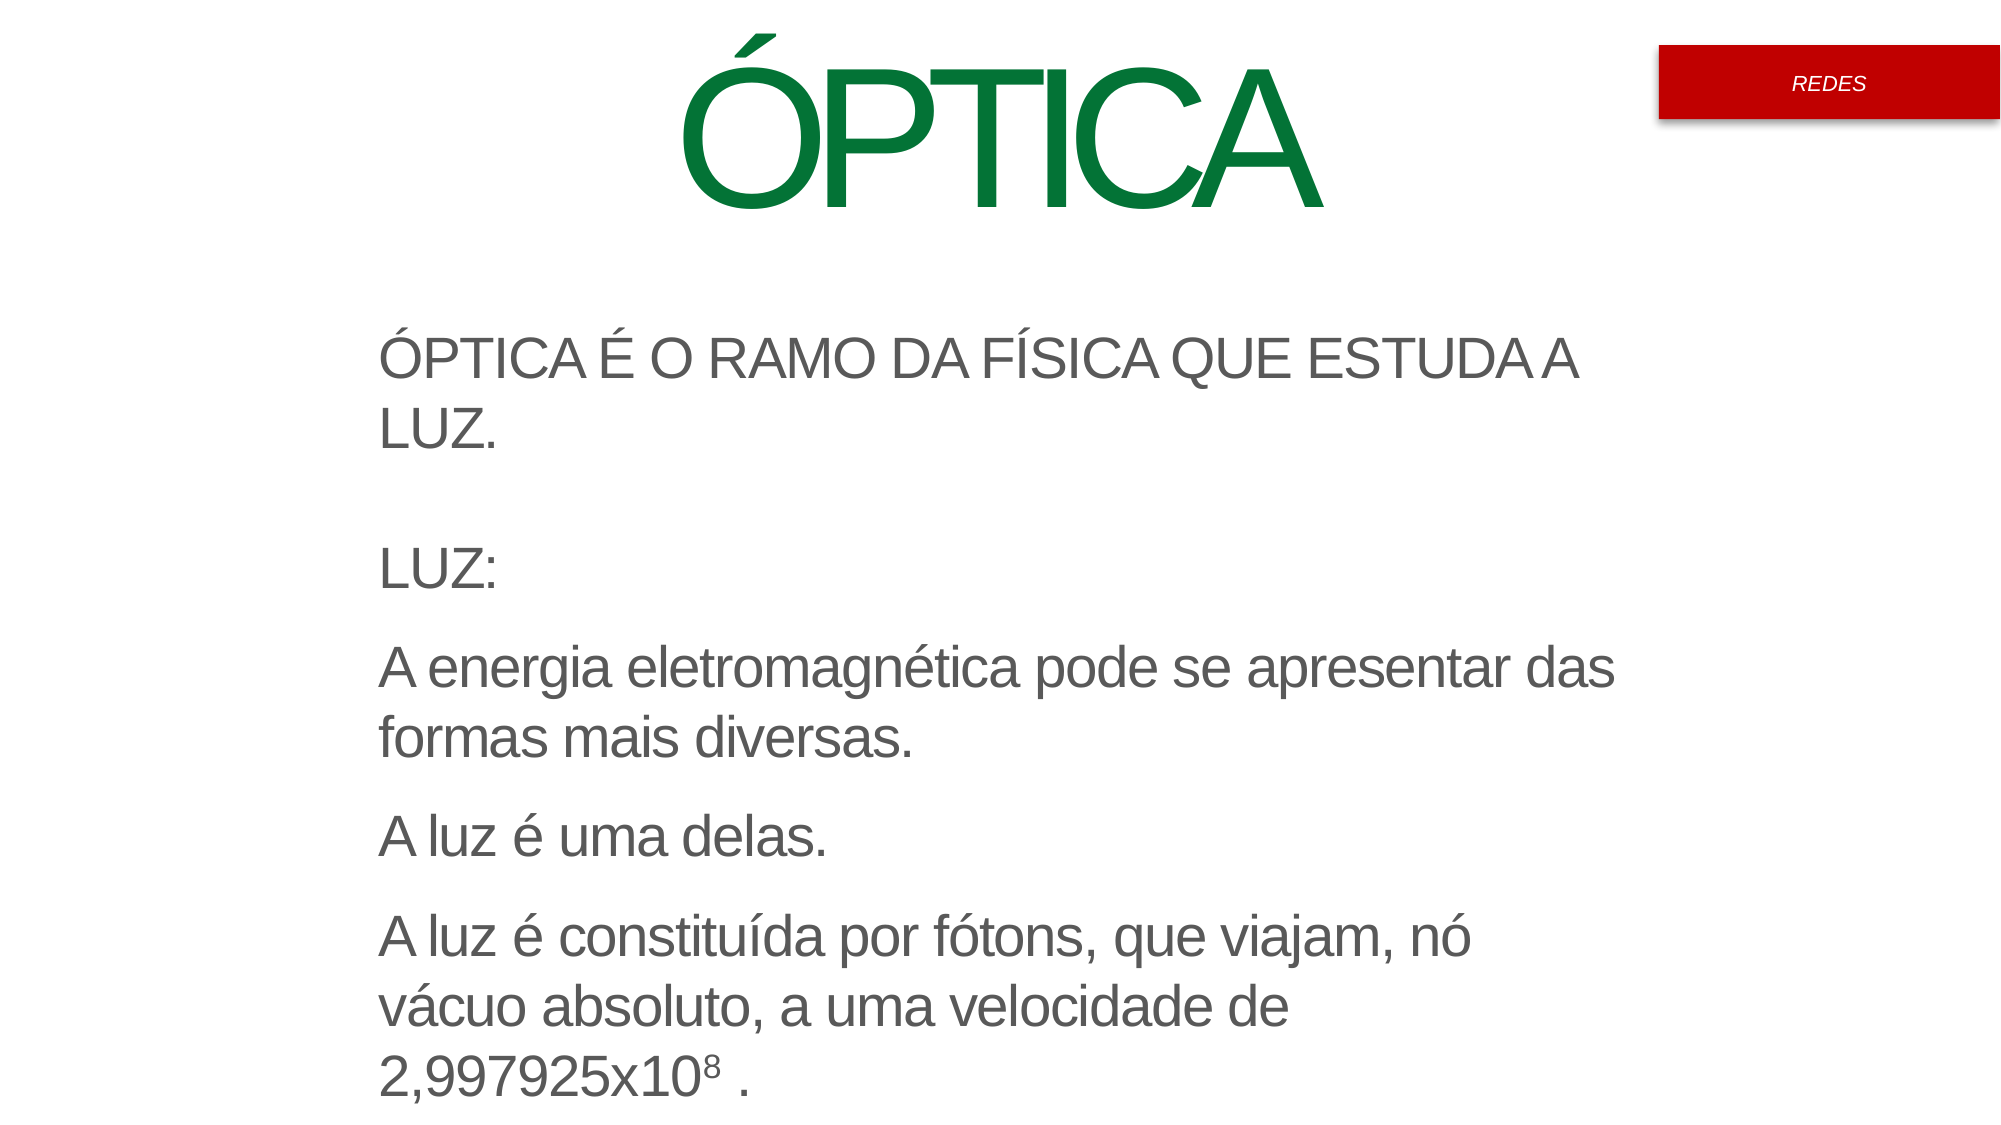

ÓPTICA
ÓPTICA É O RAMO DA FÍSICA QUE ESTUDA A LUZ.
LUZ:
A energia eletromagnética pode se apresentar das formas mais diversas.
A luz é uma delas.
A luz é constituída por fótons, que viajam, nó vácuo absoluto, a uma velocidade de 2,997925x108 .